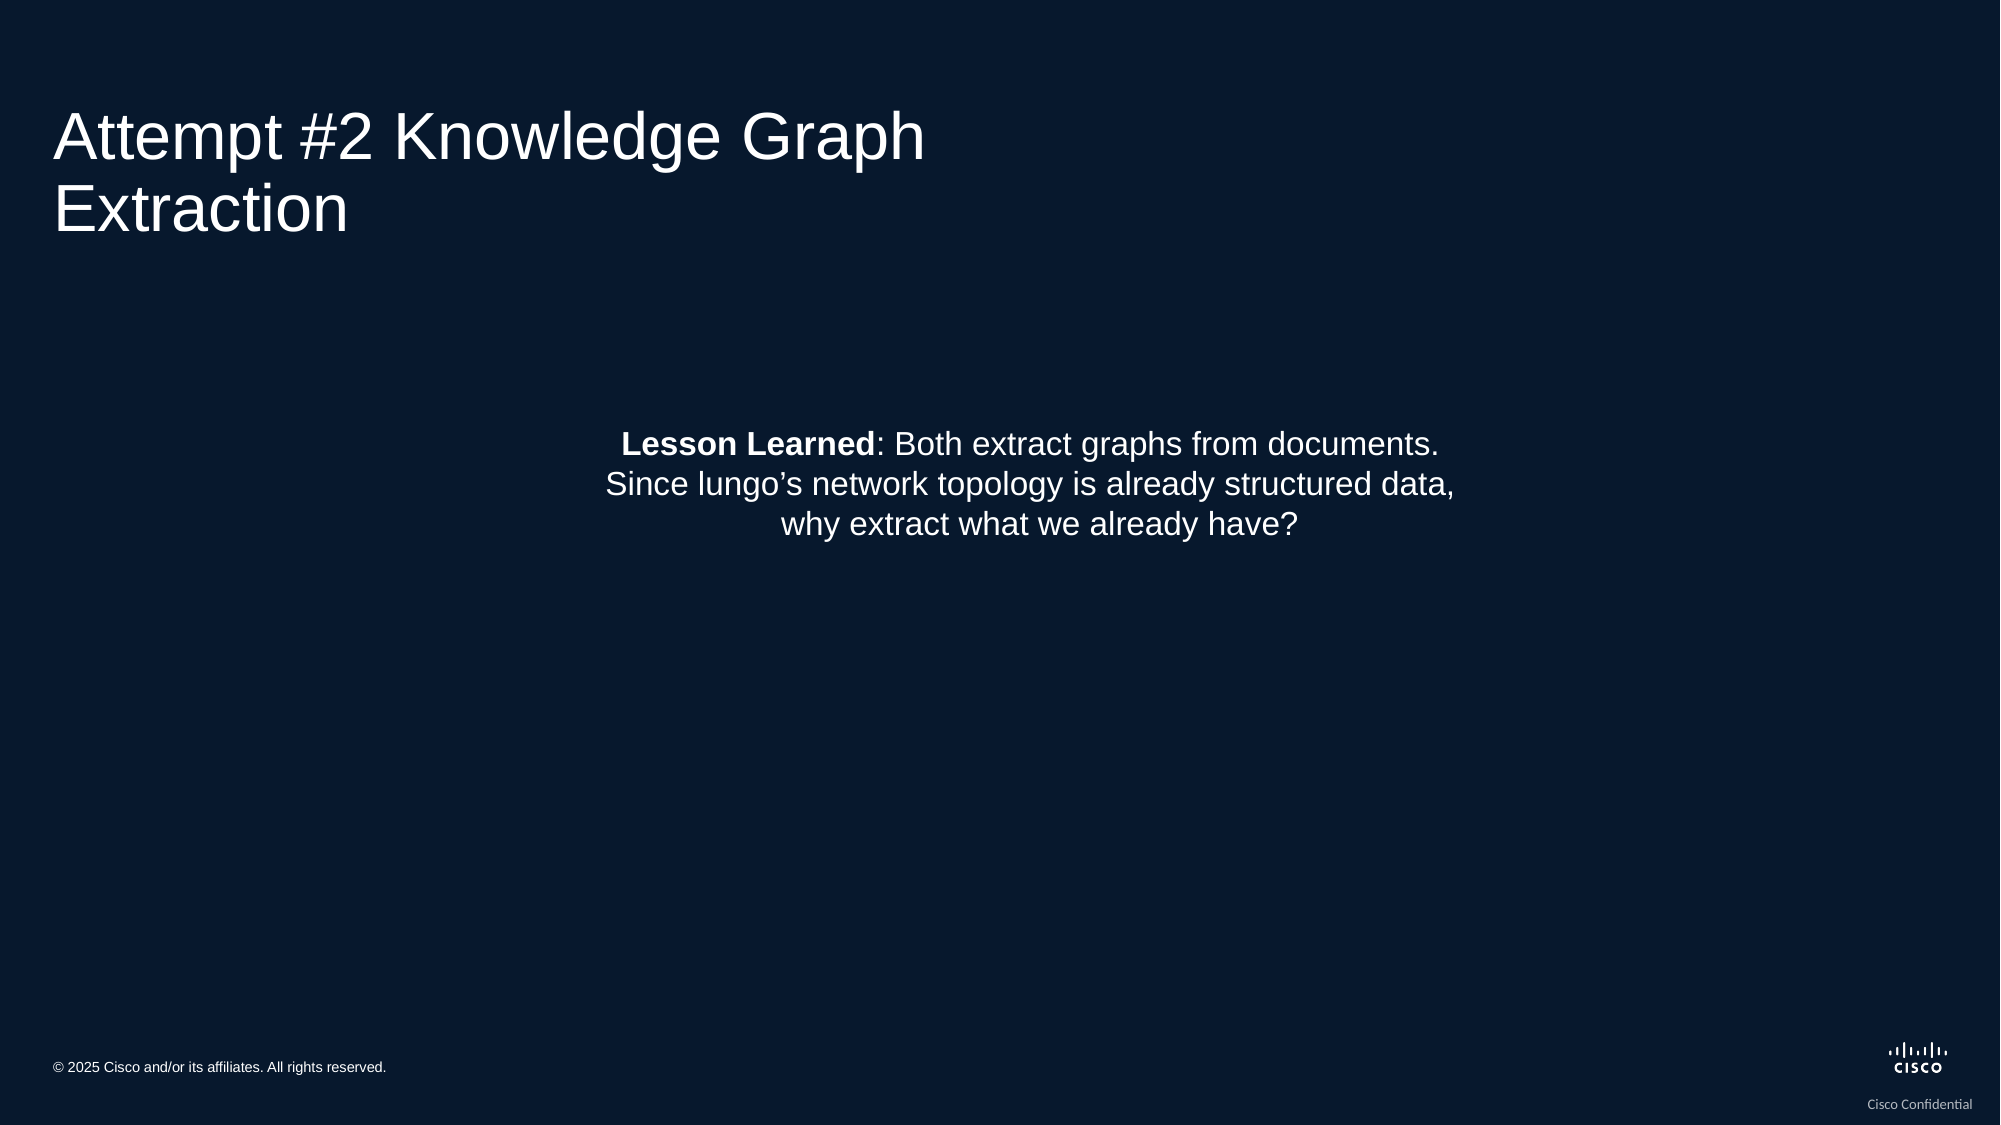

# Attempt #2 Knowledge Graph Extraction
Lesson Learned: Both extract graphs from documents.
 Since lungo’s network topology is already structured data,
  why extract what we already have?